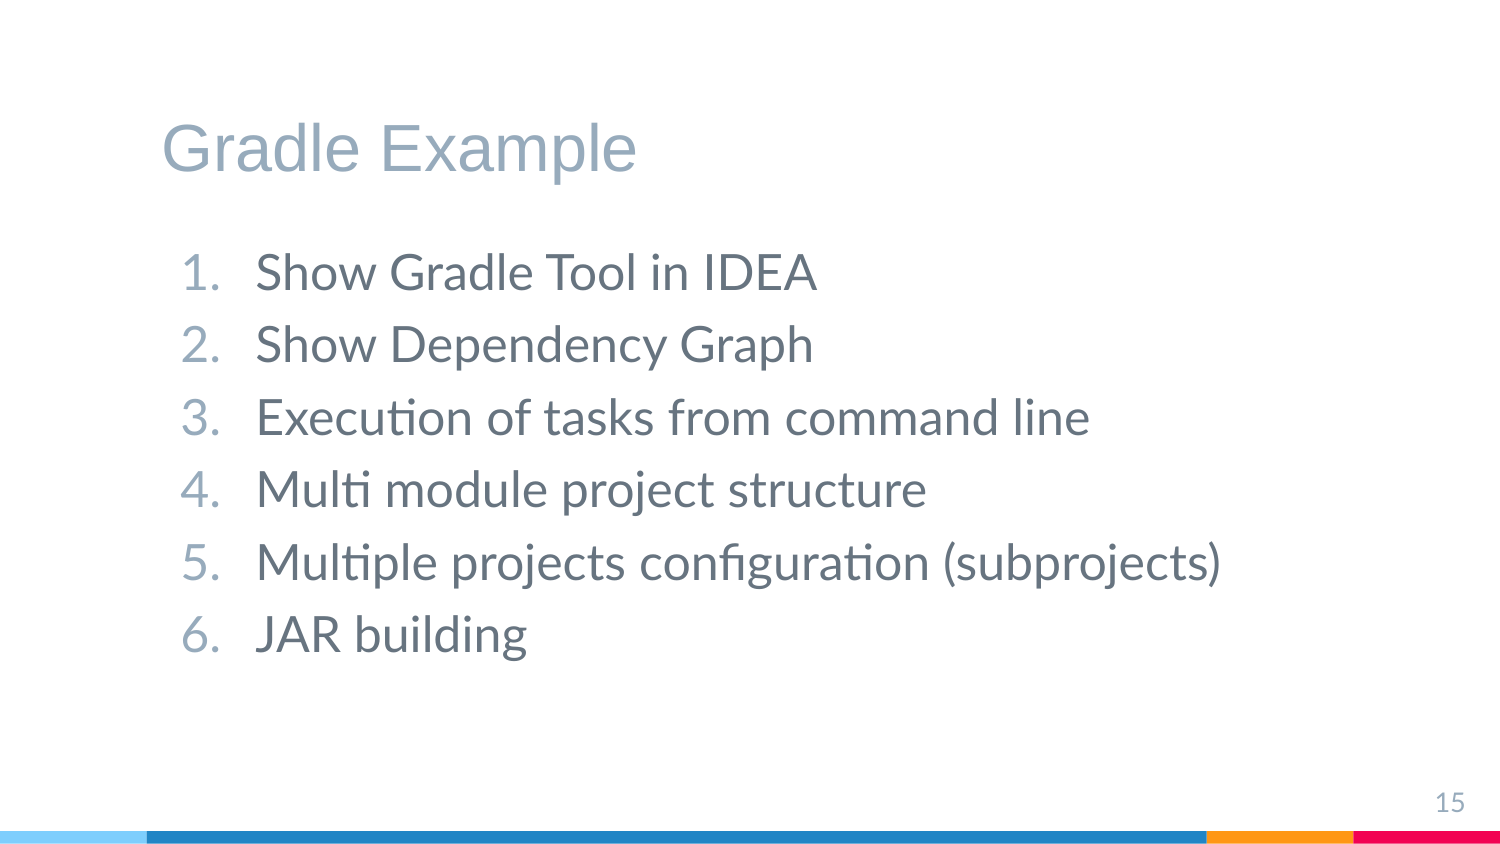

# Gradle Example
Show Gradle Tool in IDEA
Show Dependency Graph
Execution of tasks from command line
Multi module project structure
Multiple projects configuration (subprojects)
JAR building
15